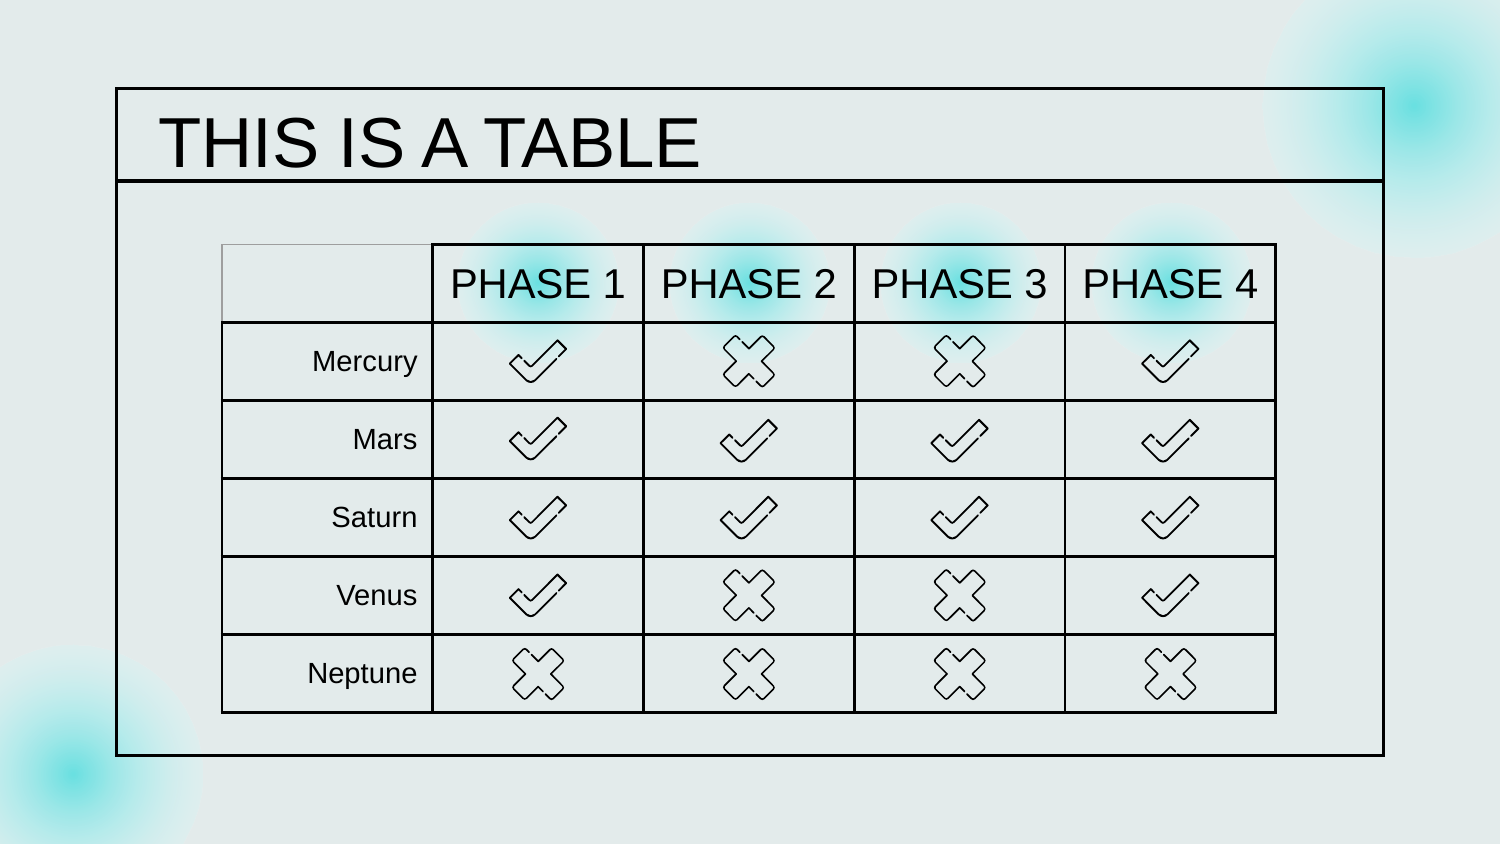

# THIS IS A TABLE

|  | PHASE 1 | PHASE 2 | PHASE 3 | PHASE 4 |
| --- | --- | --- | --- | --- |
| Mercury |  |  |  |  |
| Mars |  |  |  |  |
| Saturn |  |  |  |  |
| Venus |  |  |  |  |
| Neptune |  |  |  |  |